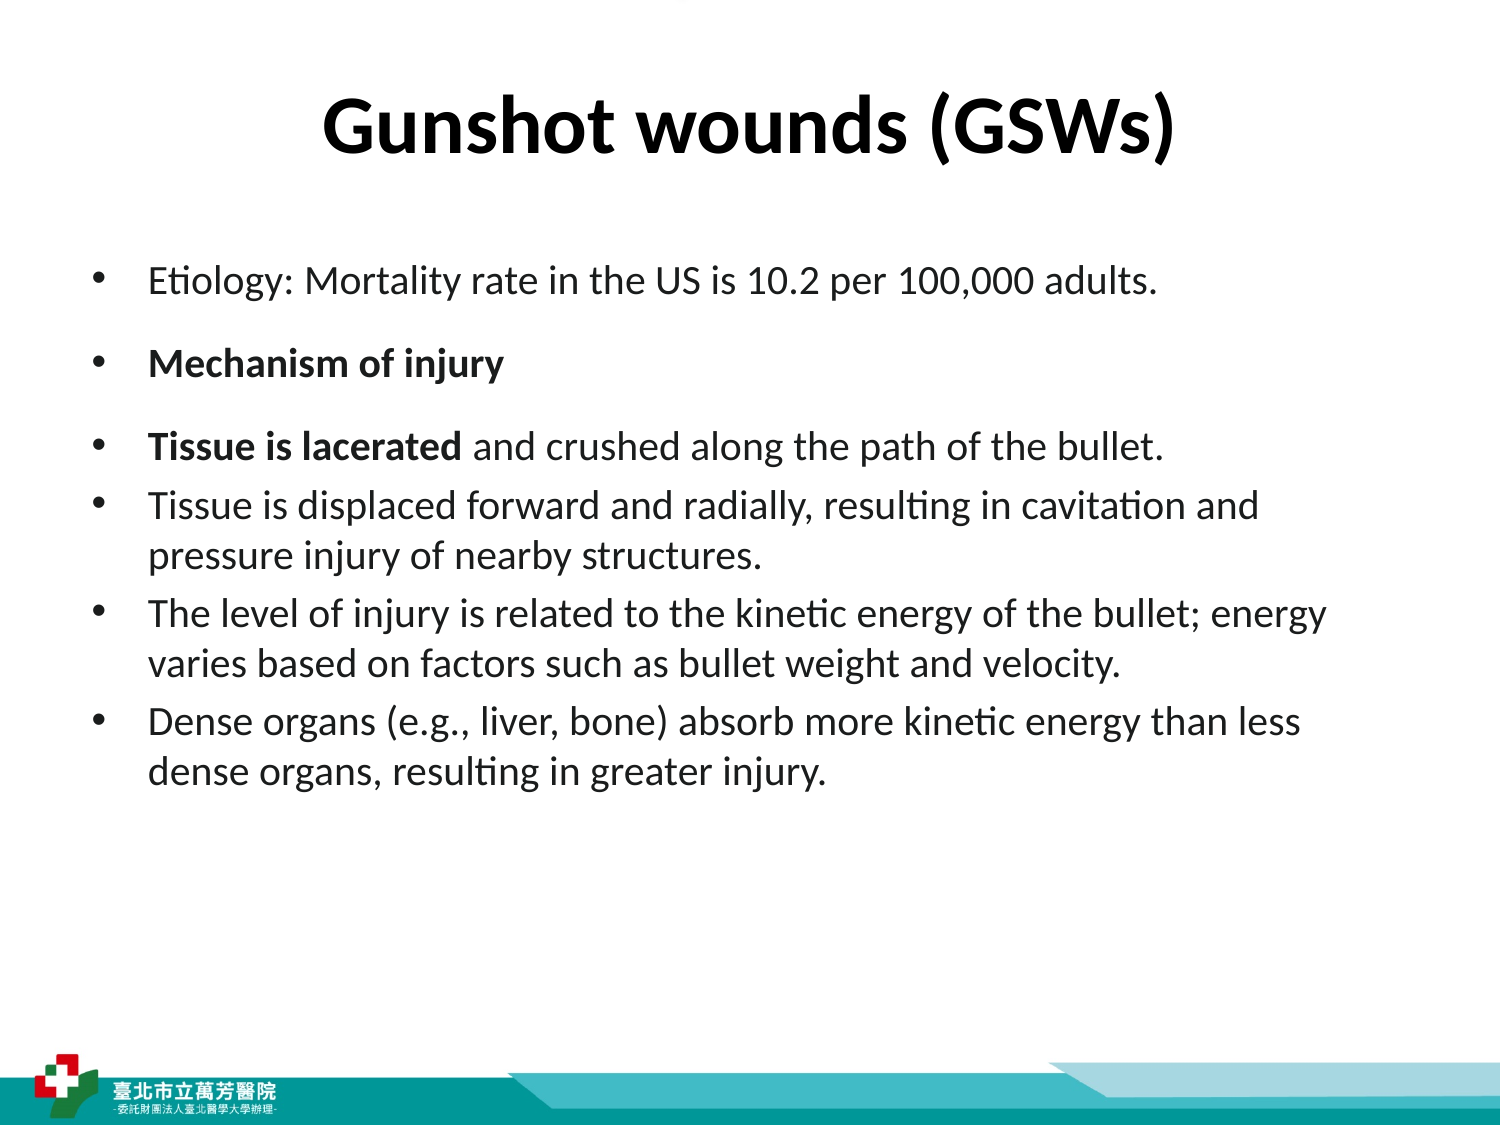

# Gunshot wounds (GSWs)
Etiology: Mortality rate in the US is 10.2 per 100,000 adults.
Mechanism of injury
Tissue is lacerated and crushed along the path of the bullet.
Tissue is displaced forward and radially, resulting in cavitation and pressure injury of nearby structures.
The level of injury is related to the kinetic energy of the bullet; energy varies based on factors such as bullet weight and velocity.
Dense organs (e.g., liver, bone) absorb more kinetic energy than less dense organs, resulting in greater injury.